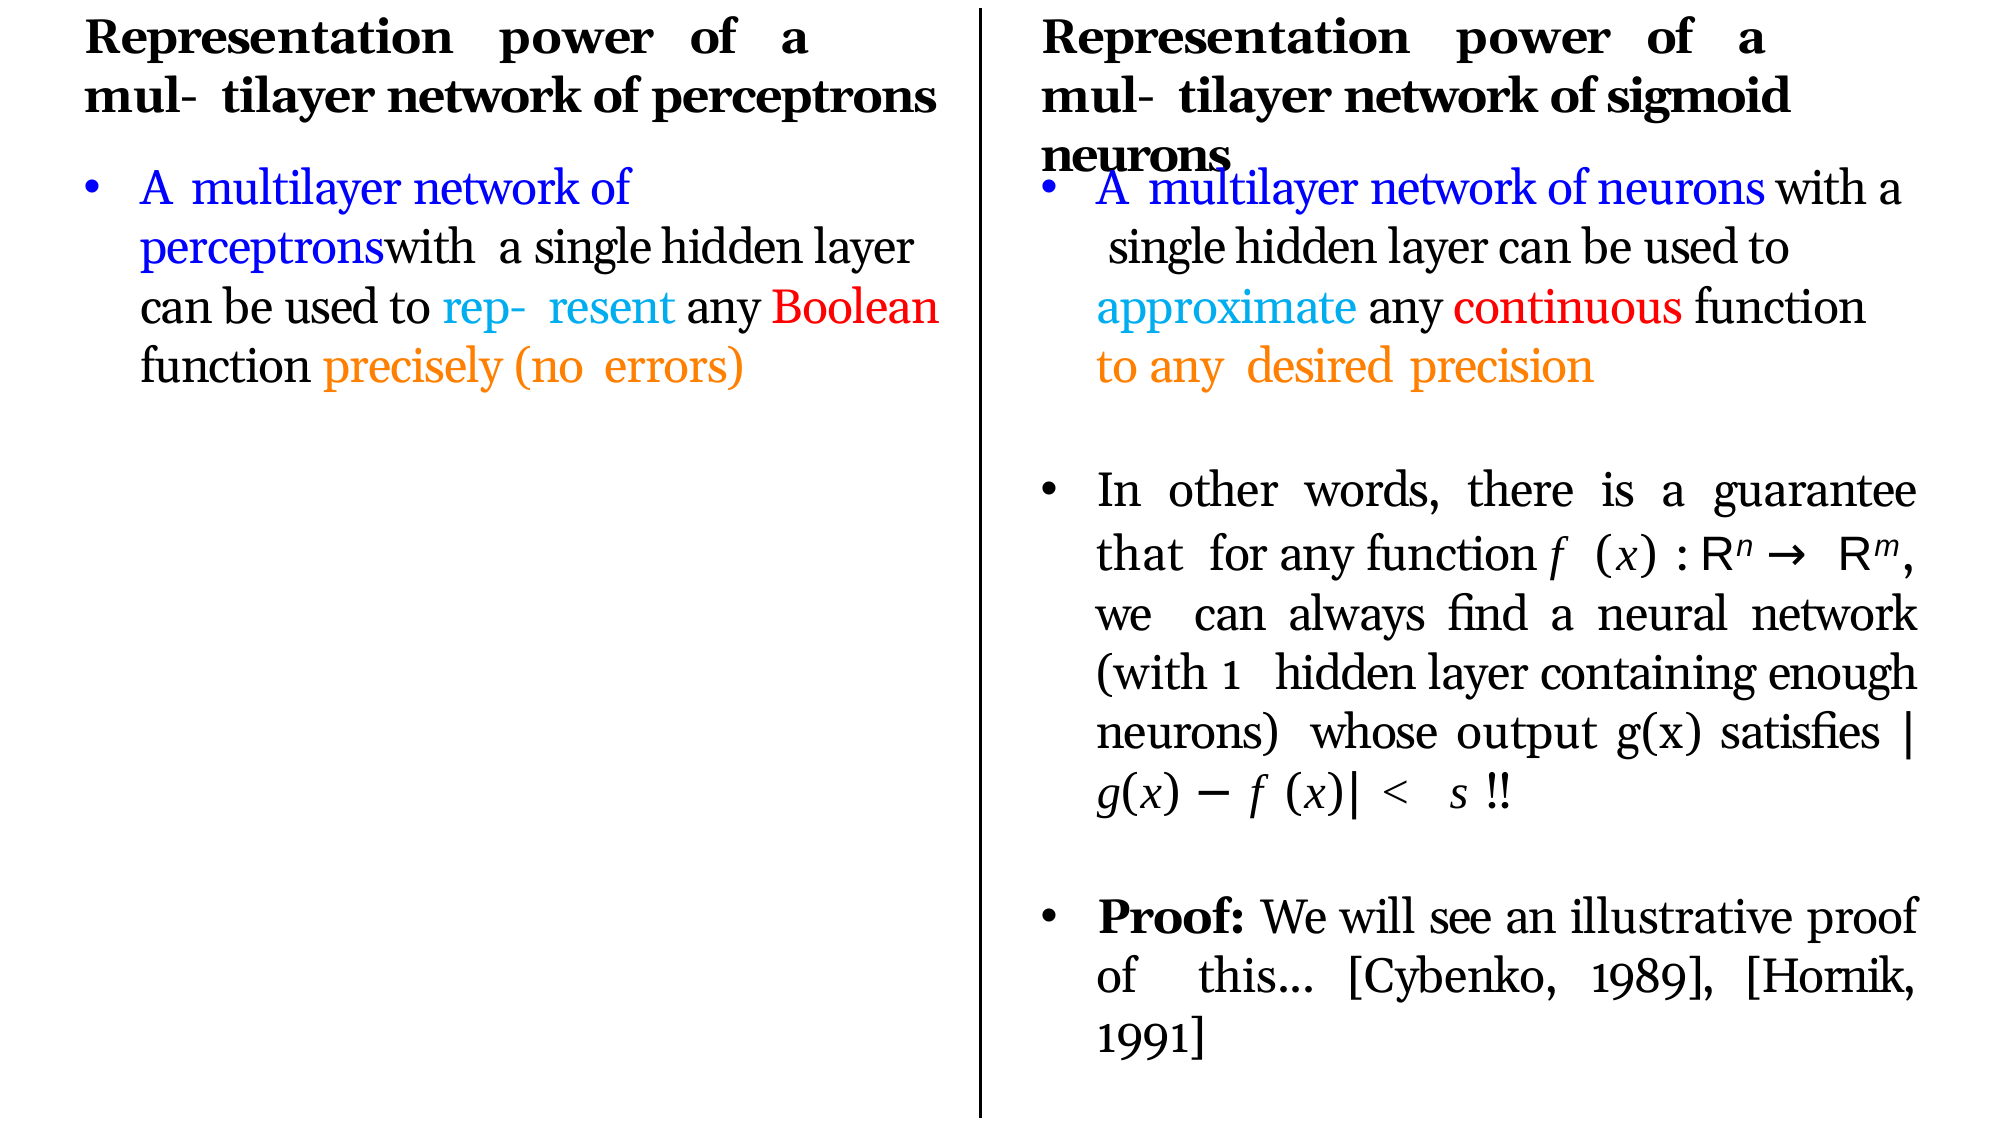

Representation	power	of	a	mul-  tilayer network of perceptrons
Representation	power	of	a	mul-  tilayer network of sigmoid neurons
A multilayer network of perceptronswith  a single hidden layer can be used to rep-  resent any Boolean function precisely (no  errors)
A multilayer network of neurons with a  single hidden layer can be used to approximate any continuous function to any  desired precision
In other words, there is a guarantee that  for any function f (x) : Rn → Rm, we  can always find a neural network (with 1  hidden layer containing enough neurons)  whose output g(x) satisfies |g(x) − f (x)| <  s !!

Proof: We will see an illustrative proof of  this... [Cybenko, 1989], [Hornik, 1991]
Mitesh M. Khapra